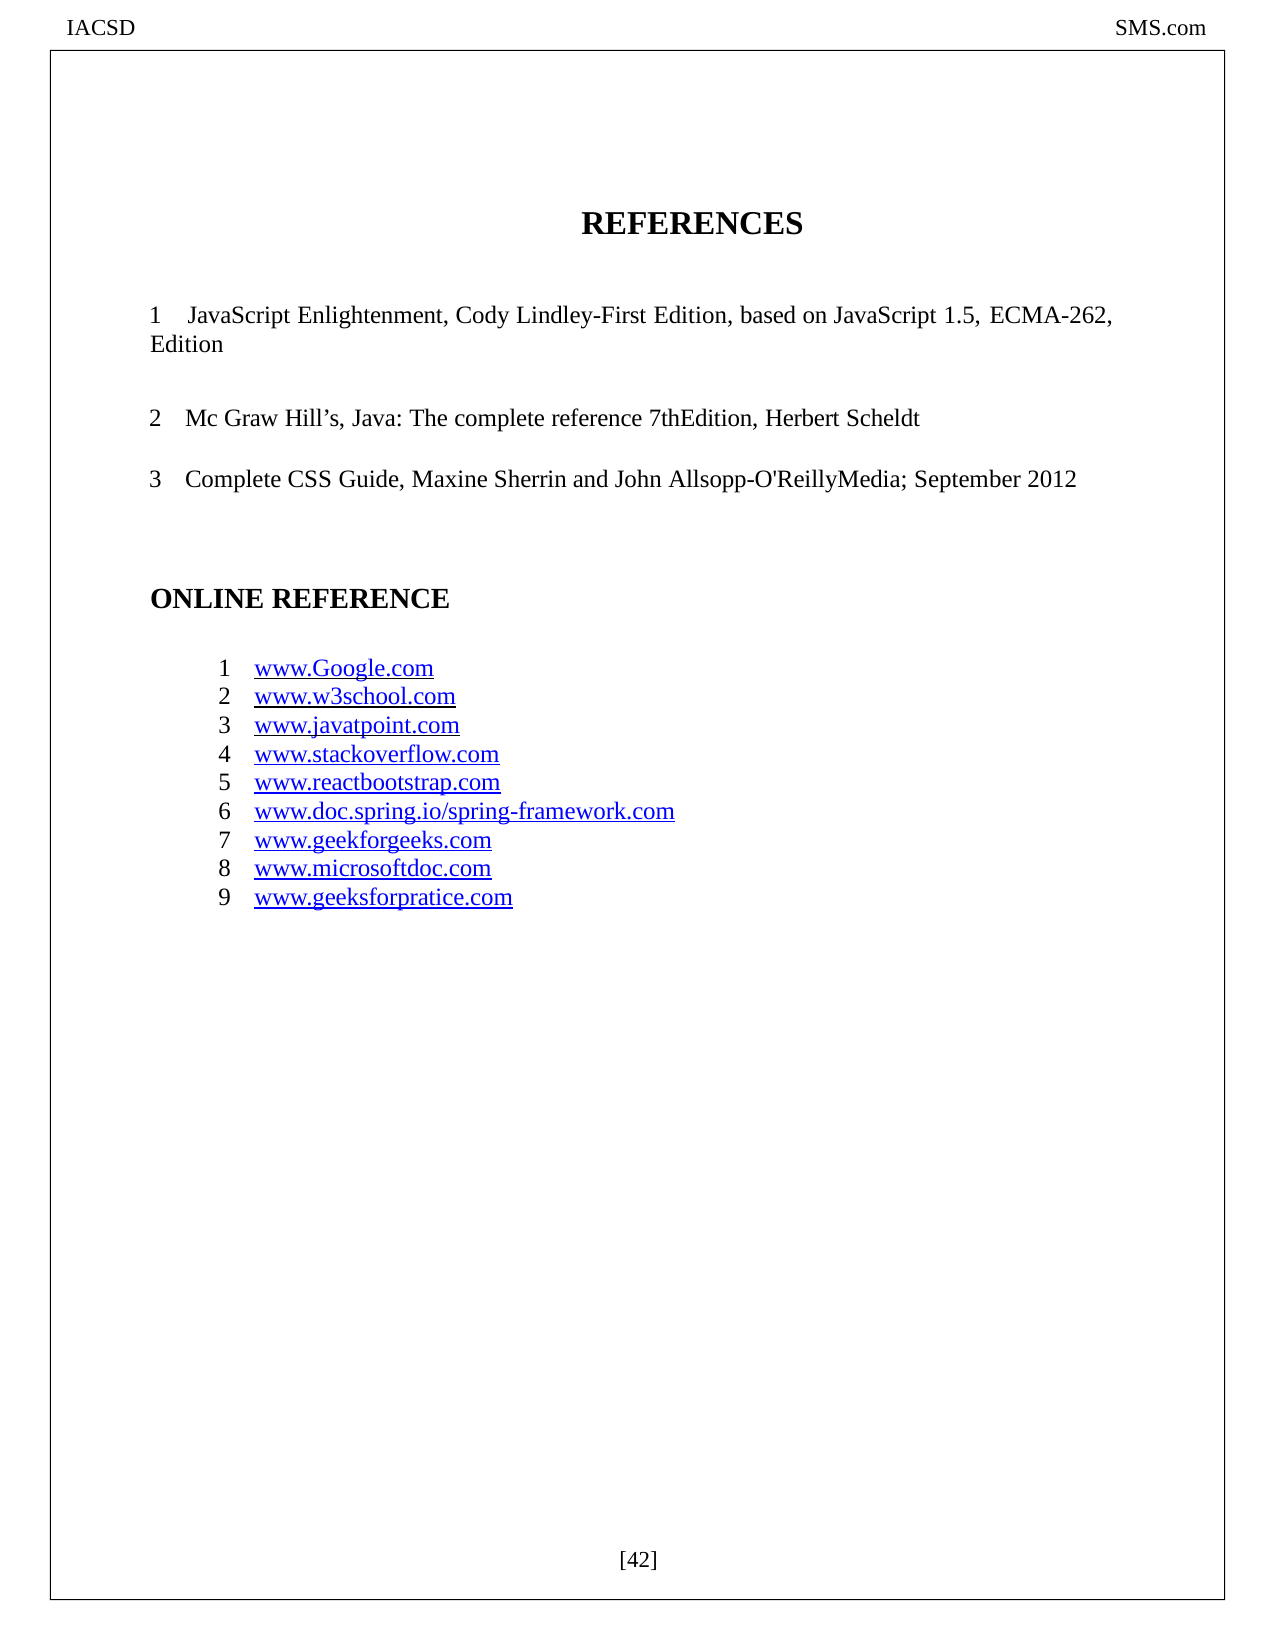

IACSD
SMS.com

REFERENCES

JavaScript Enlightenment, Cody Lindley-First Edition, based on JavaScript 1.5, ECMA-262,
Edition

Mc Graw Hill’s, Java: The complete reference 7thEdition, Herbert Scheldt

Complete CSS Guide, Maxine Sherrin and John Allsopp-O'ReillyMedia; September 2012
ONLINE REFERENCE

www.Google.com
www.w3school.com
www.javatpoint.com
www.stackoverflow.com
www.reactbootstrap.com
www.doc.spring.io/spring-framework.com
www.geekforgeeks.com
www.microsoftdoc.com
www.geeksforpratice.com
[42]